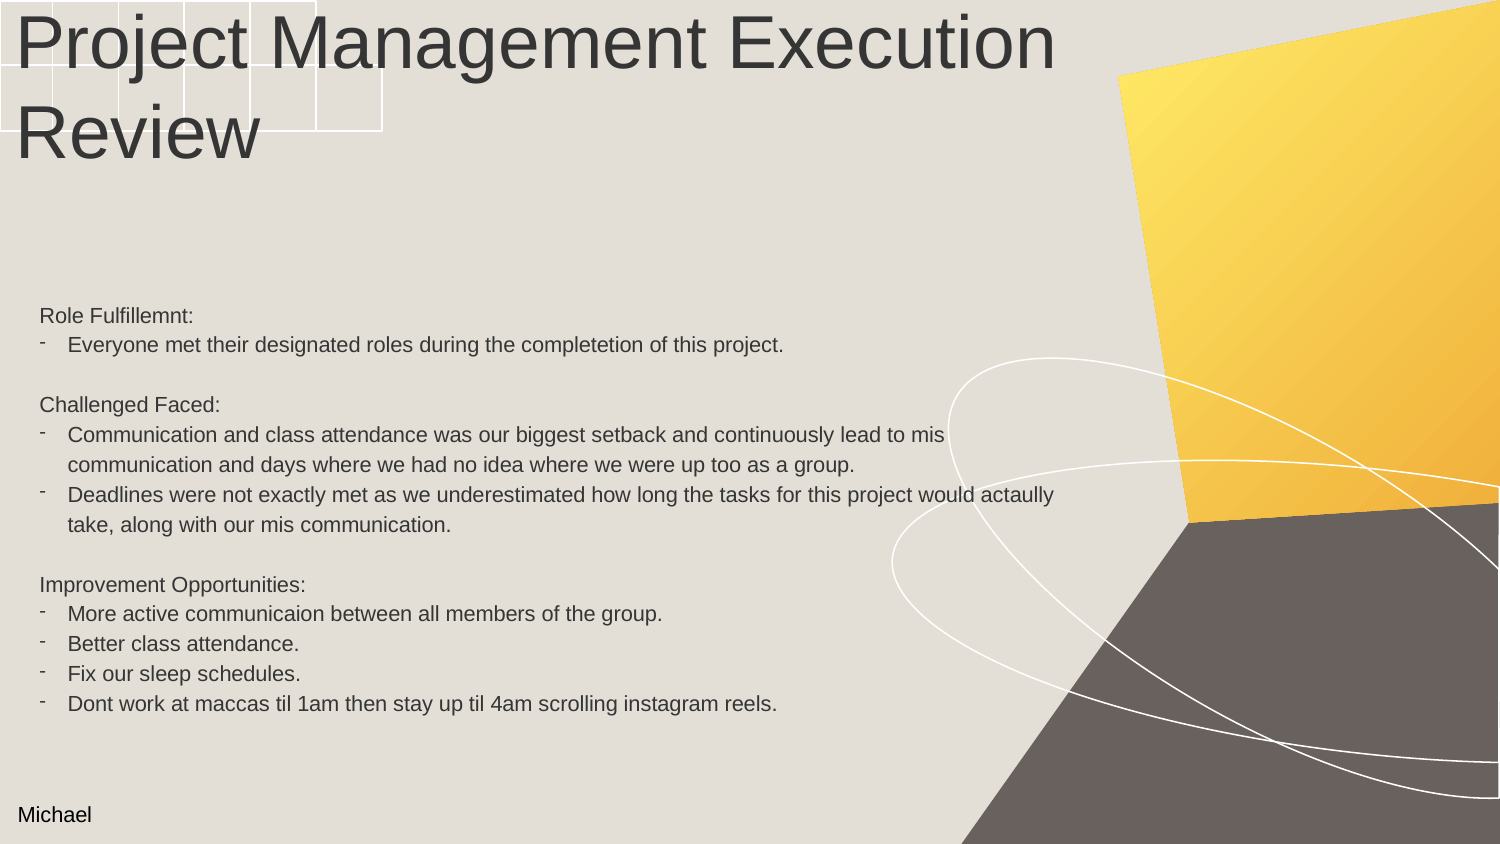

# Project Management Execution Review
Role Fulfillemnt:
Everyone met their designated roles during the completetion of this project.

Challenged Faced:
Communication and class attendance was our biggest setback and continuously lead to mis communication and days where we had no idea where we were up too as a group.
Deadlines were not exactly met as we underestimated how long the tasks for this project would actaully take, along with our mis communication.

Improvement Opportunities:
More active communicaion between all members of the group.
Better class attendance.
Fix our sleep schedules.
Dont work at maccas til 1am then stay up til 4am scrolling instagram reels.

Michael